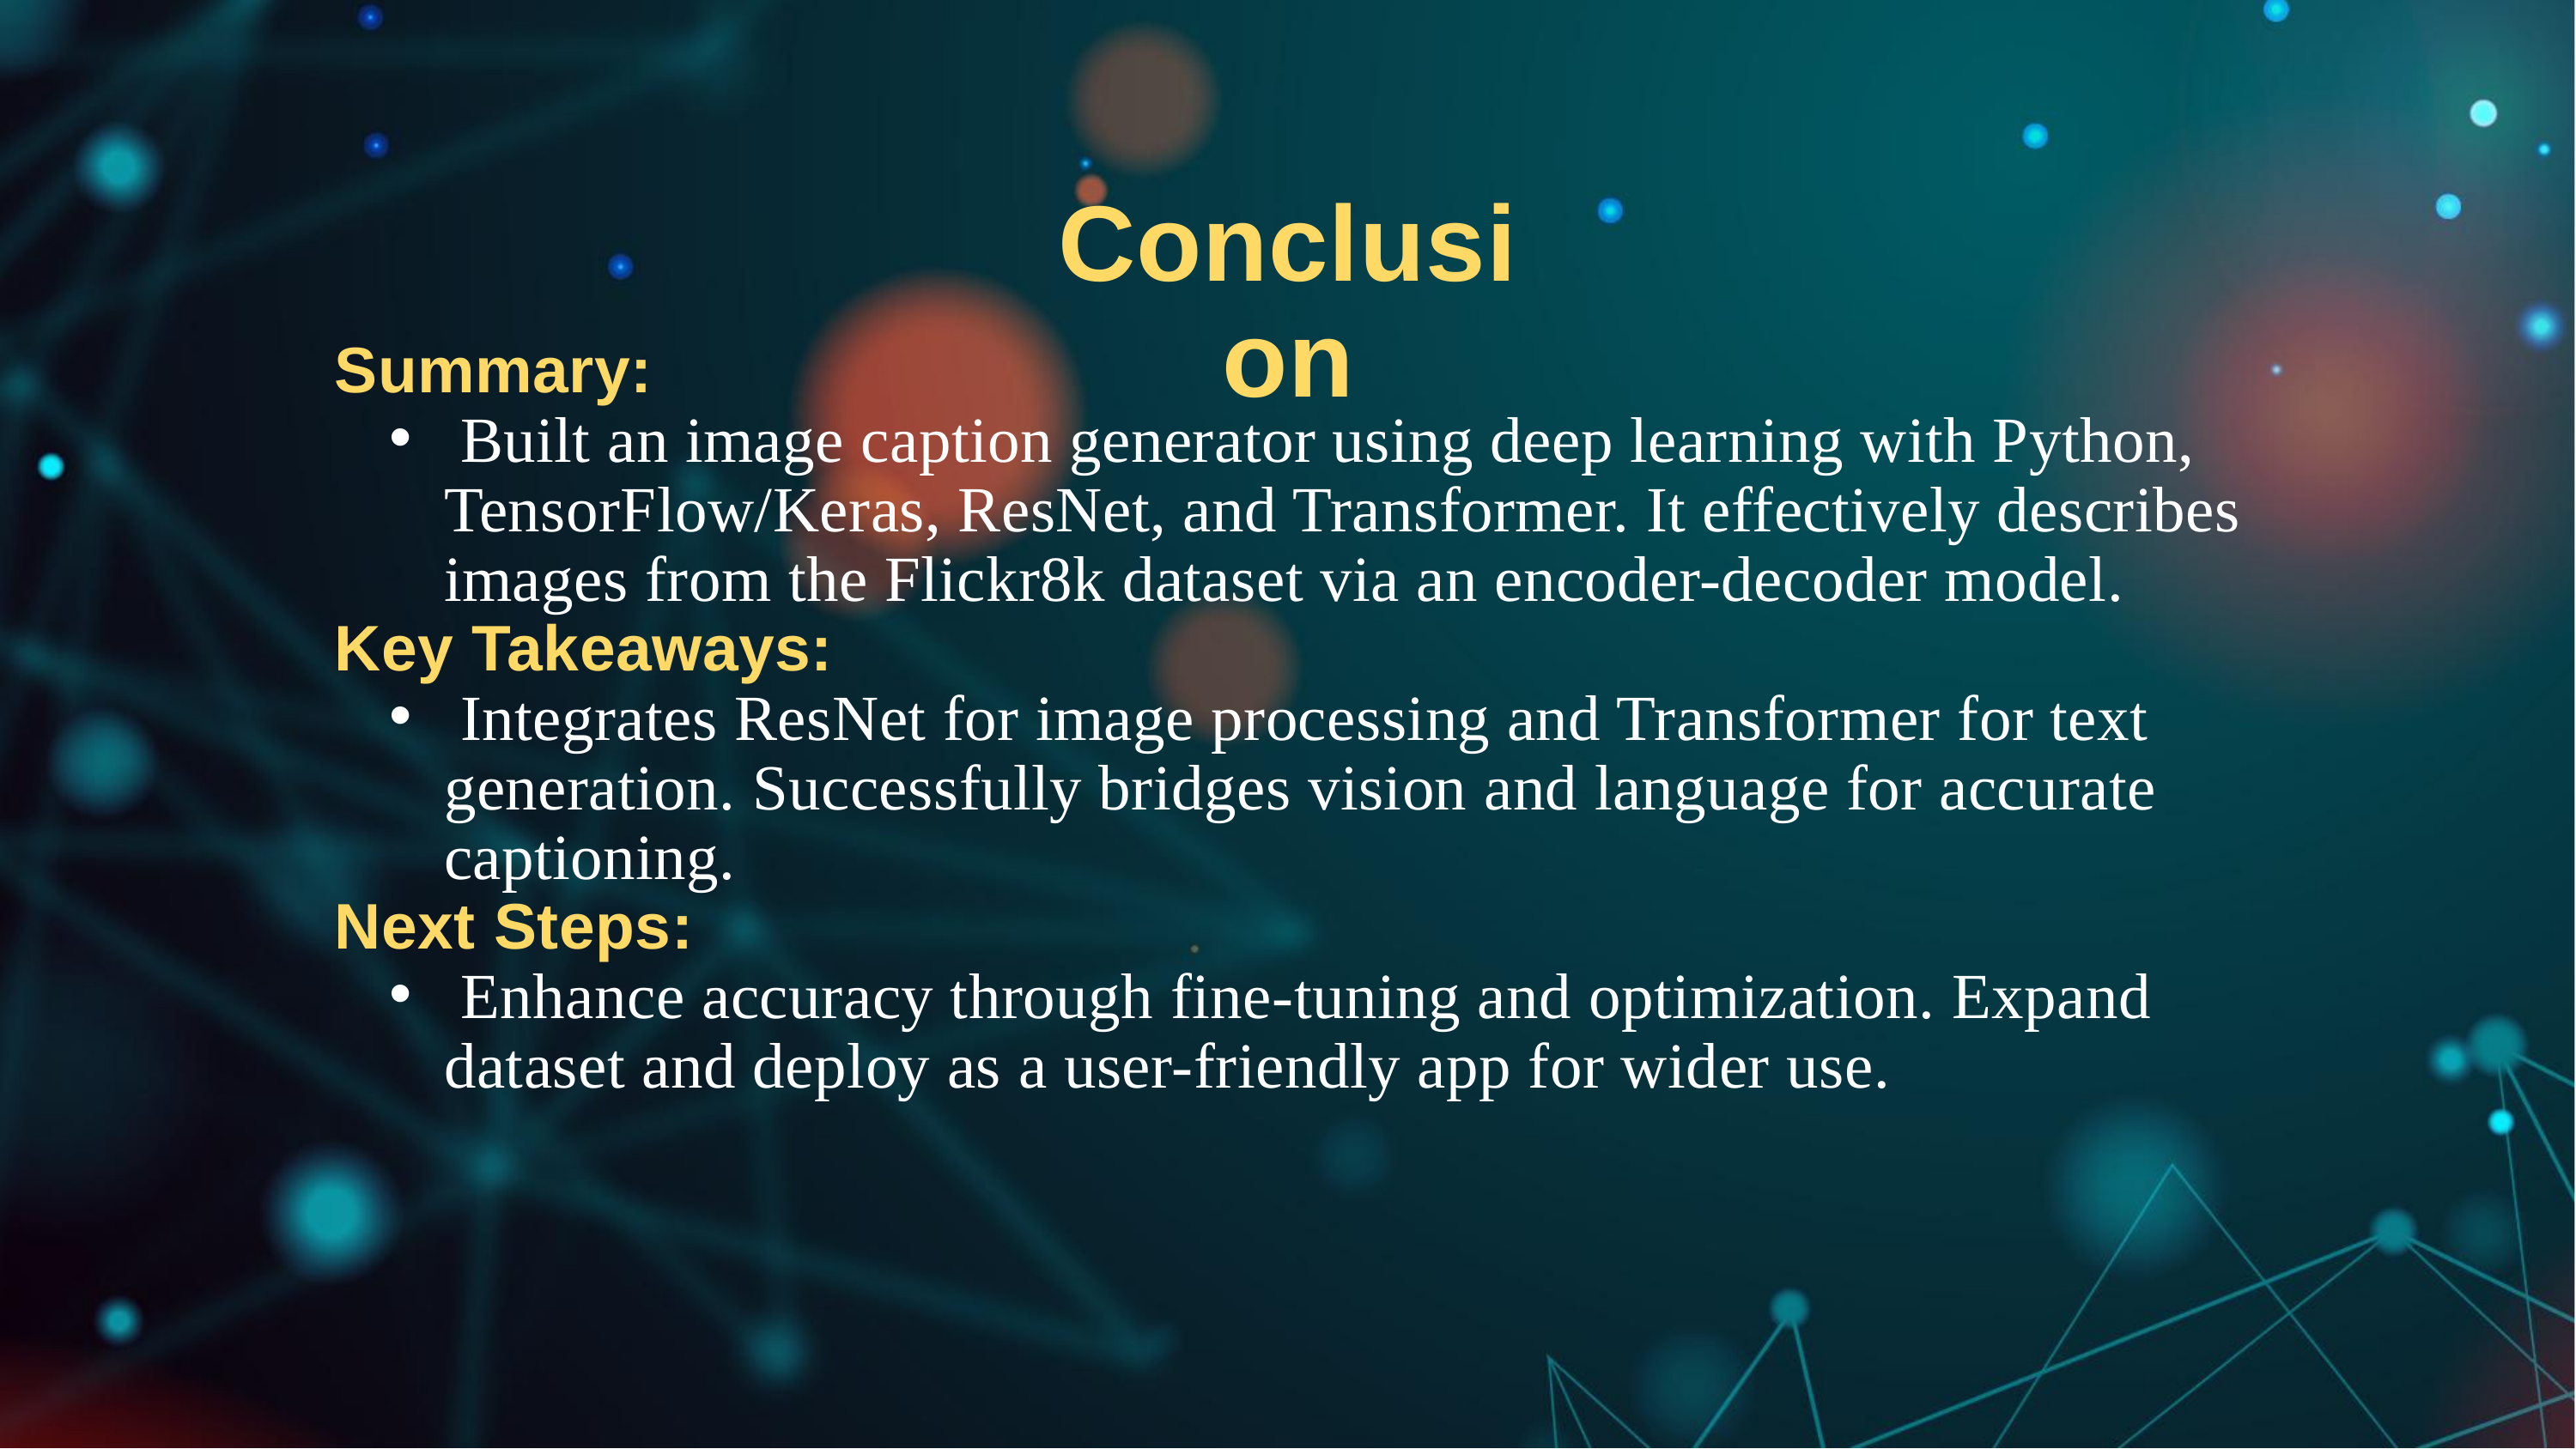

Conclusion
Summary:
 Built an image caption generator using deep learning with Python, TensorFlow/Keras, ResNet, and Transformer. It effectively describes images from the Flickr8k dataset via an encoder-decoder model.
Key Takeaways:
 Integrates ResNet for image processing and Transformer for text generation. Successfully bridges vision and language for accurate captioning.
Next Steps:
 Enhance accuracy through fine-tuning and optimization. Expand dataset and deploy as a user-friendly app for wider use.